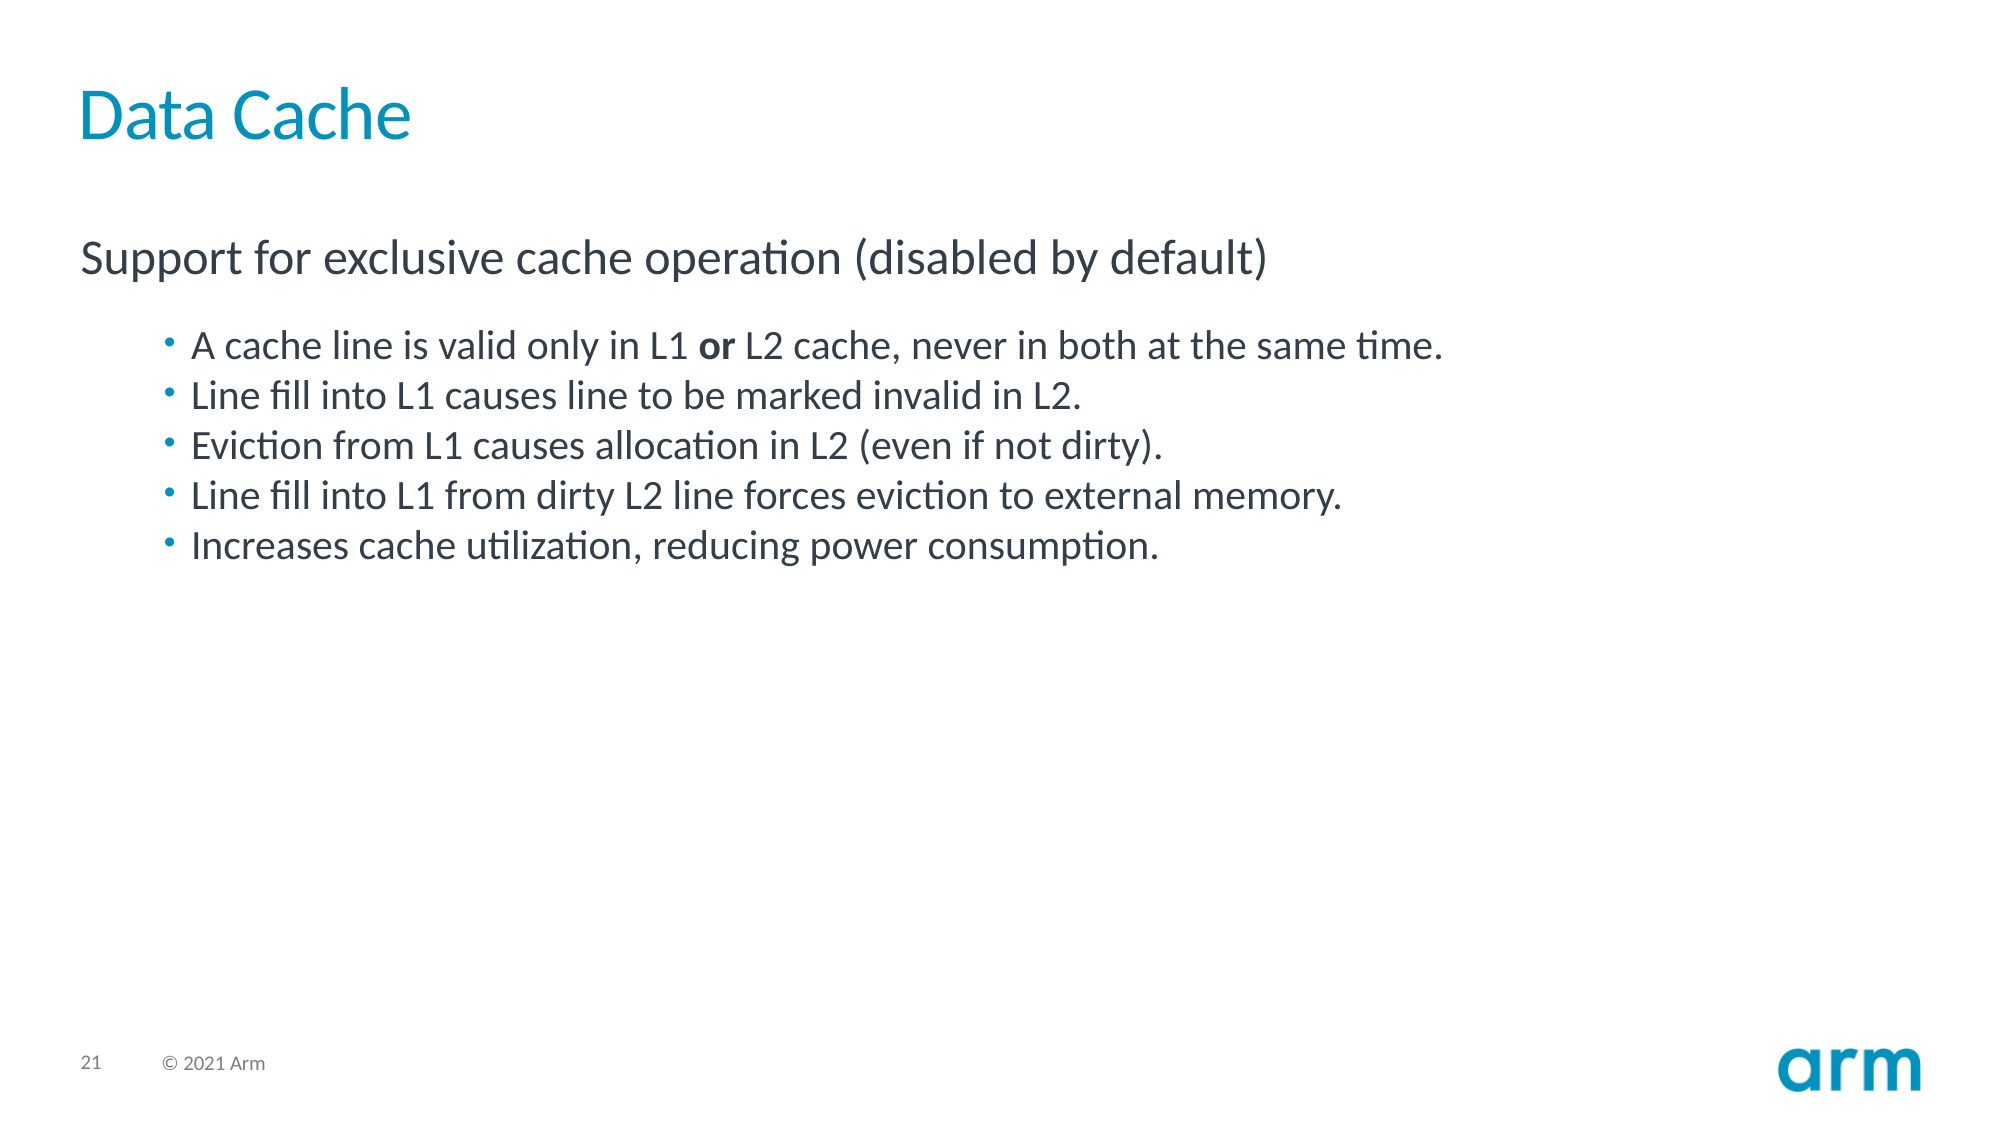

# Data Cache
Support for exclusive cache operation (disabled by default)
A cache line is valid only in L1 or L2 cache, never in both at the same time.
Line fill into L1 causes line to be marked invalid in L2.
Eviction from L1 causes allocation in L2 (even if not dirty).
Line fill into L1 from dirty L2 line forces eviction to external memory.
Increases cache utilization, reducing power consumption.